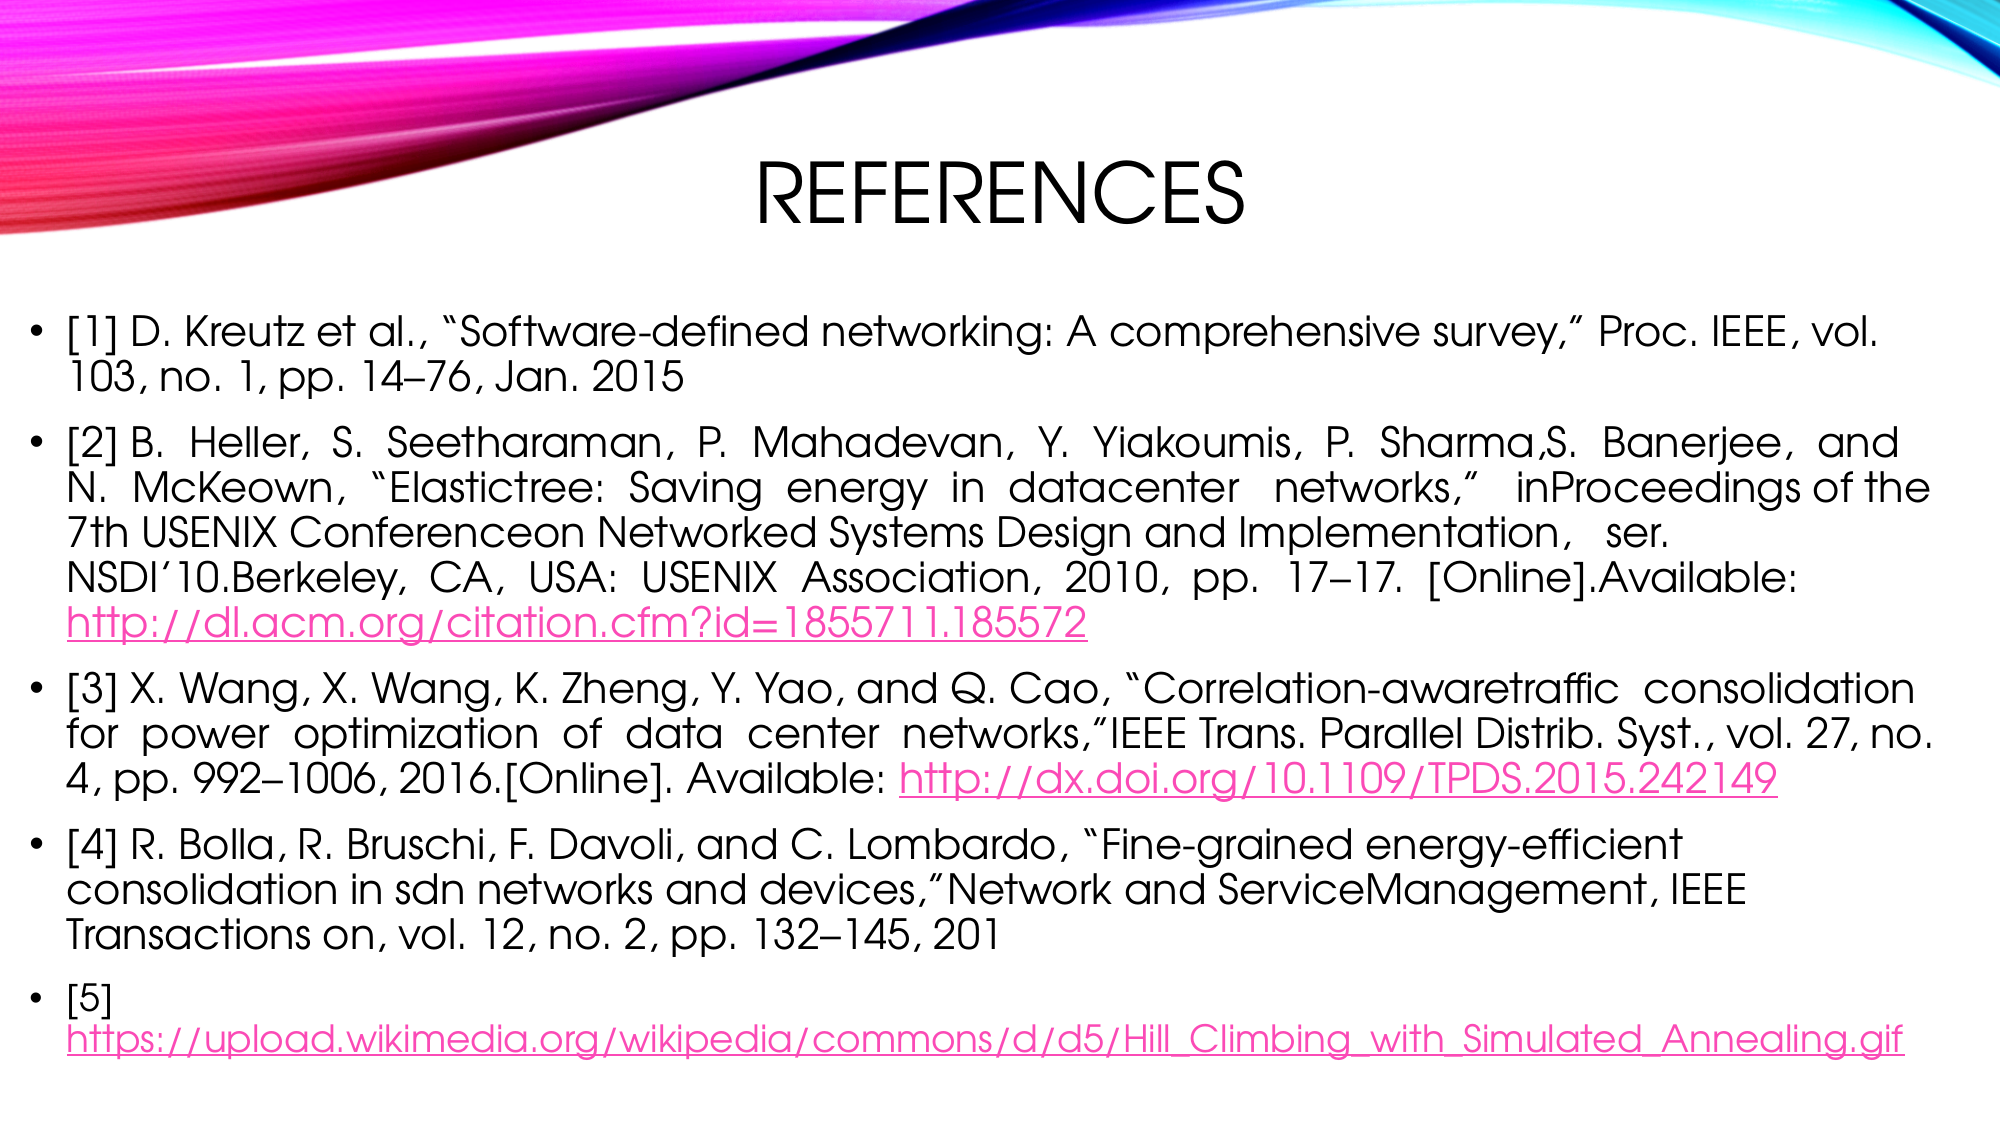

# References
[1] D. Kreutz et al., “Software-defined networking: A comprehensive survey,” Proc. IEEE, vol. 103, no. 1, pp. 14–76, Jan. 2015
[2] B.  Heller,  S.  Seetharaman,  P.  Mahadevan,  Y.  Yiakoumis,  P.  Sharma,S.  Banerjee,  and  N.  McKeown,  “Elastictree:  Saving  energy  in  datacenter   networks,”   inProceedings of the 7th USENIX Conferenceon Networked Systems Design and Implementation,   ser.   NSDI’10.Berkeley,  CA,  USA:  USENIX  Association,  2010,  pp.  17–17.  [Online].Available: http://dl.acm.org/citation.cfm?id=1855711.185572
[3] X. Wang, X. Wang, K. Zheng, Y. Yao, and Q. Cao, “Correlation-awaretraffic  consolidation  for  power  optimization  of  data  center  networks,”IEEE Trans. Parallel Distrib. Syst., vol. 27, no. 4, pp. 992–1006, 2016.[Online]. Available: http://dx.doi.org/10.1109/TPDS.2015.242149
[4] R. Bolla, R. Bruschi, F. Davoli, and C. Lombardo, “Fine-grained energy-efficient consolidation in sdn networks and devices,”Network and ServiceManagement, IEEE Transactions on, vol. 12, no. 2, pp. 132–145, 201
[5] https://upload.wikimedia.org/wikipedia/commons/d/d5/Hill_Climbing_with_Simulated_Annealing.gif